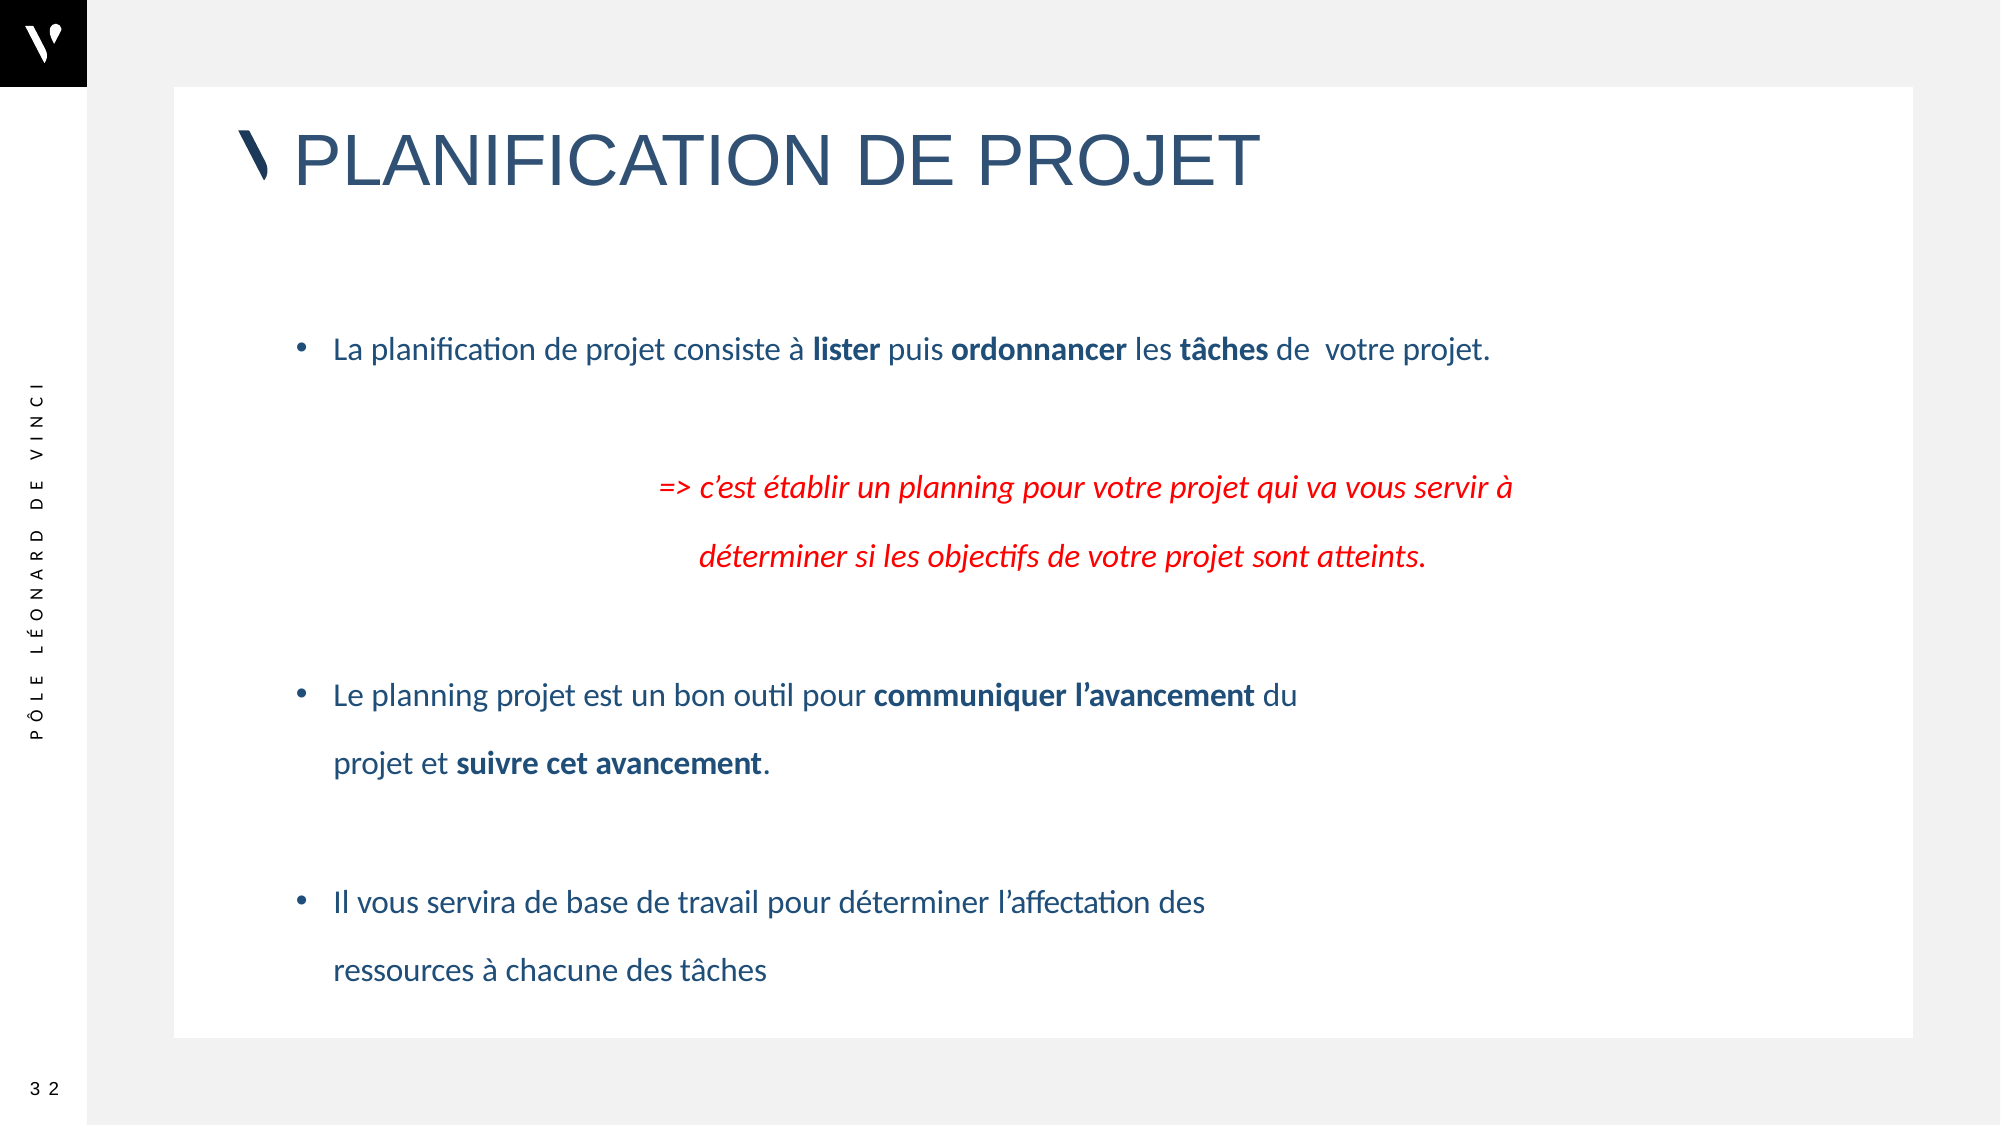

# Planification de projet
La planification de projet consiste à lister puis ordonnancer les tâches de  votre projet.

=> c’est établir un planning pour votre projet qui va vous servir à
déterminer si les objectifs de votre projet sont atteints.

Le planning projet est un bon outil pour communiquer l’avancement du
projet et suivre cet avancement.

Il vous servira de base de travail pour déterminer l’affectation des
ressources à chacune des tâches
32